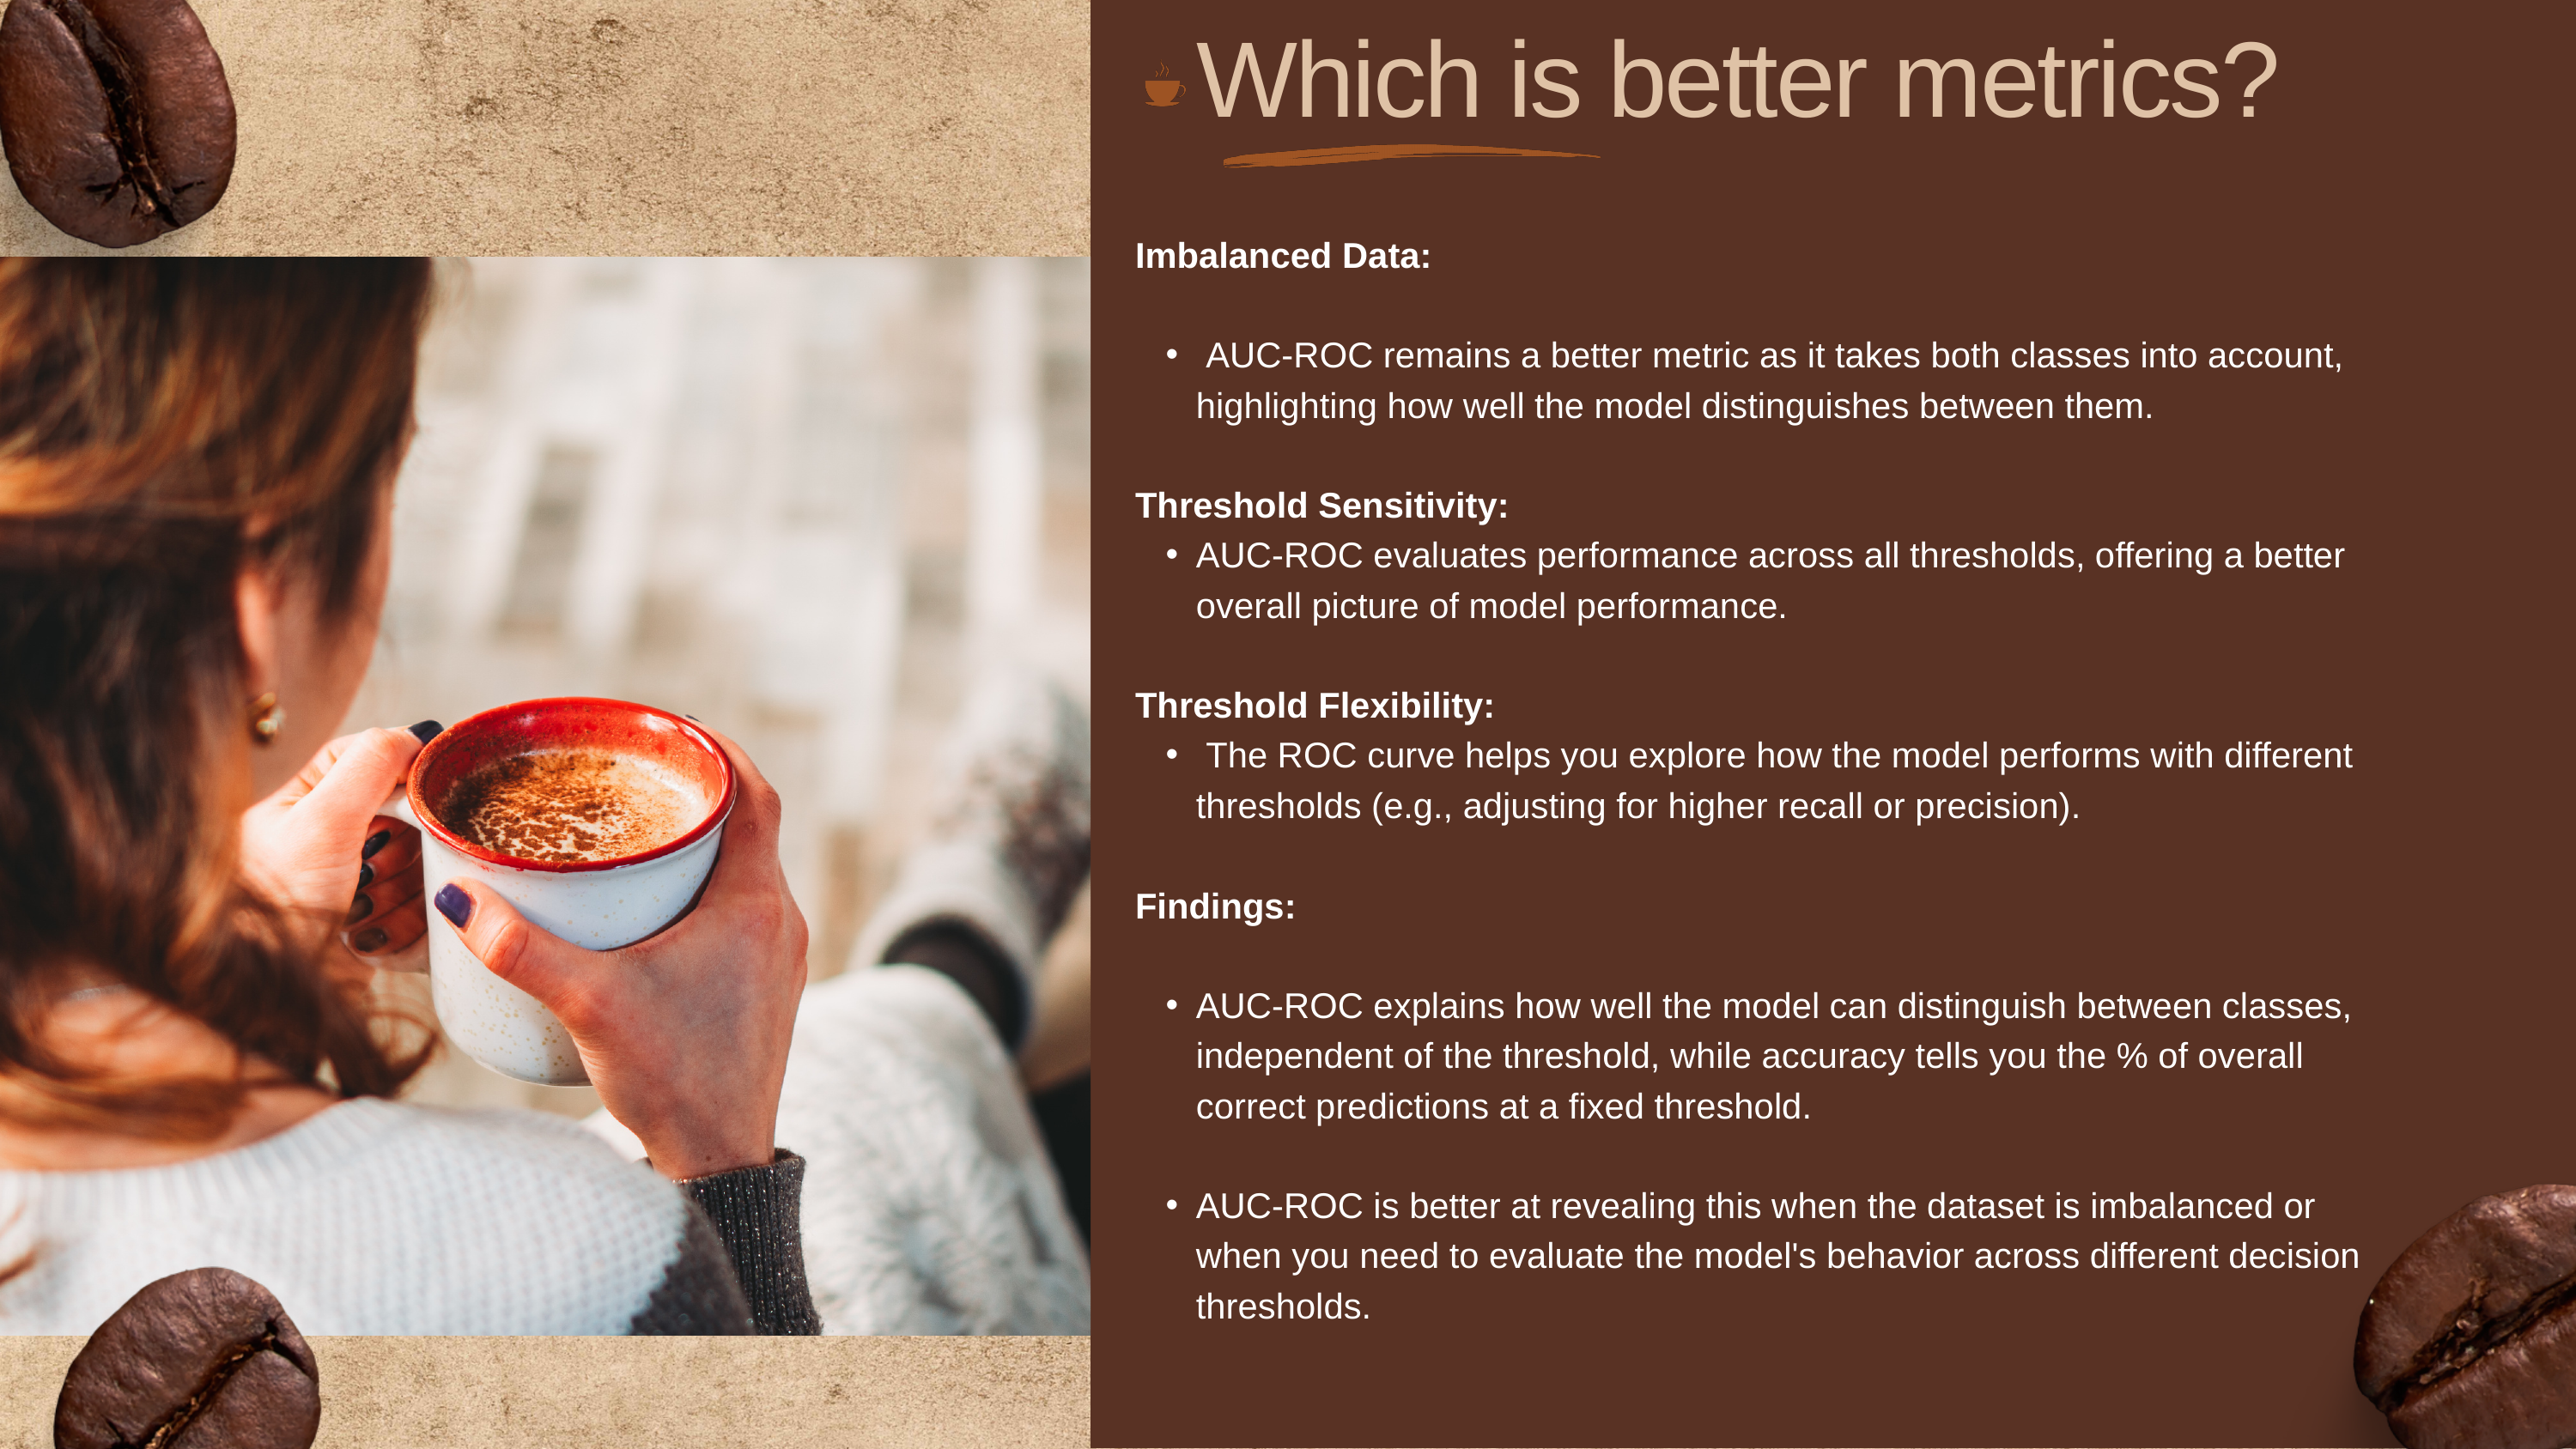

Which is better metrics?

Imbalanced Data:

 AUC-ROC remains a better metric as it takes both classes into account, highlighting how well the model distinguishes between them.

Threshold Sensitivity:
AUC-ROC evaluates performance across all thresholds, offering a better overall picture of model performance.

Threshold Flexibility:
 The ROC curve helps you explore how the model performs with different thresholds (e.g., adjusting for higher recall or precision).

Findings:

AUC-ROC explains how well the model can distinguish between classes, independent of the threshold, while accuracy tells you the % of overall correct predictions at a fixed threshold.

AUC-ROC is better at revealing this when the dataset is imbalanced or when you need to evaluate the model's behavior across different decision thresholds.